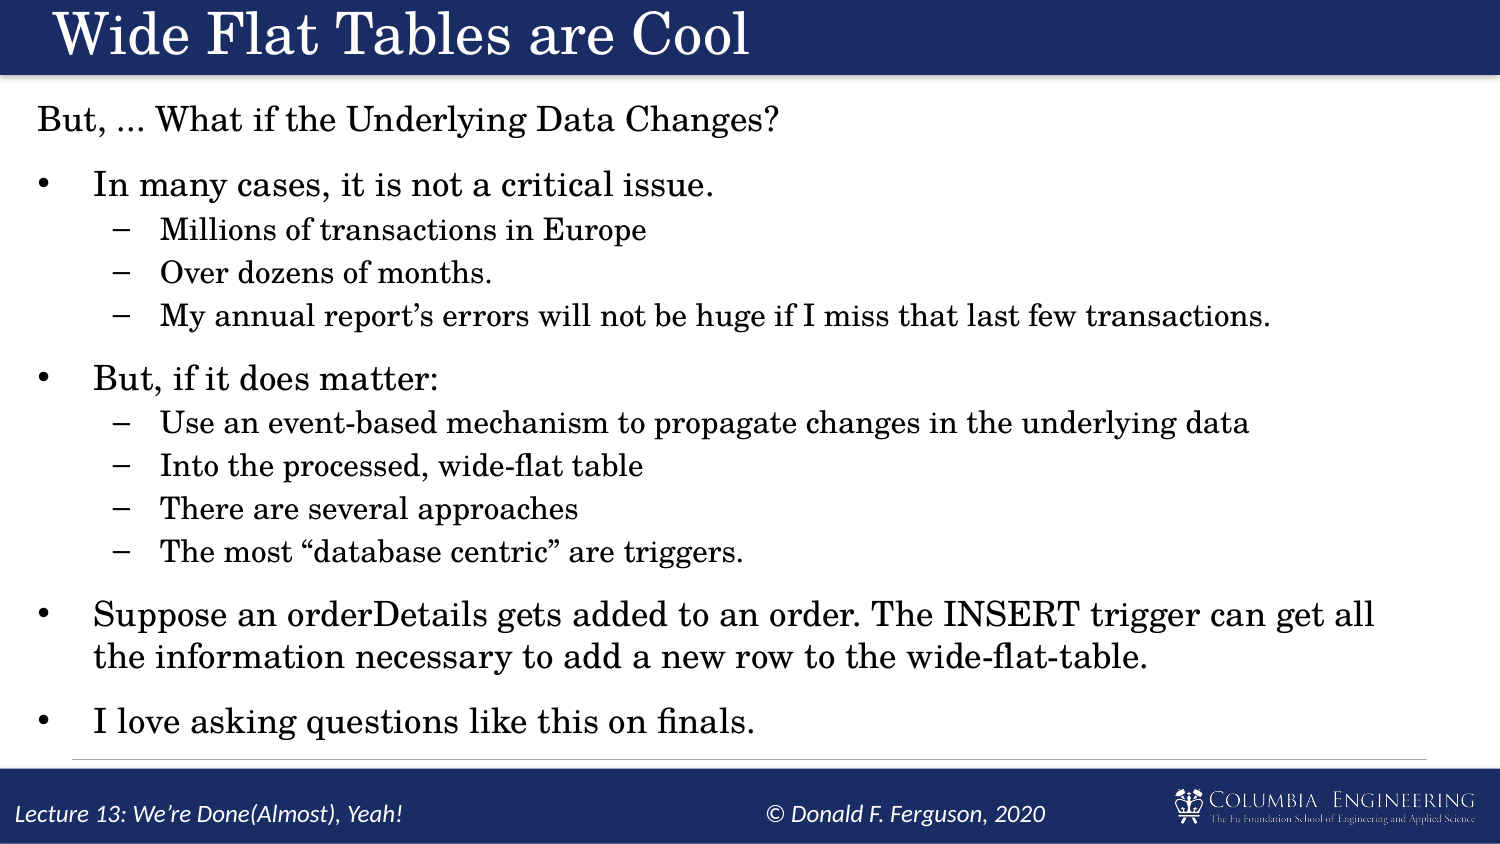

# Wide Flat Tables are Cool
But, ... What if the Underlying Data Changes?
In many cases, it is not a critical issue.
Millions of transactions in Europe
Over dozens of months.
My annual report’s errors will not be huge if I miss that last few transactions.
But, if it does matter:
Use an event-based mechanism to propagate changes in the underlying data
Into the processed, wide-flat table
There are several approaches
The most “database centric” are triggers.
Suppose an orderDetails gets added to an order. The INSERT trigger can get all the information necessary to add a new row to the wide-flat-table.
I love asking questions like this on finals.